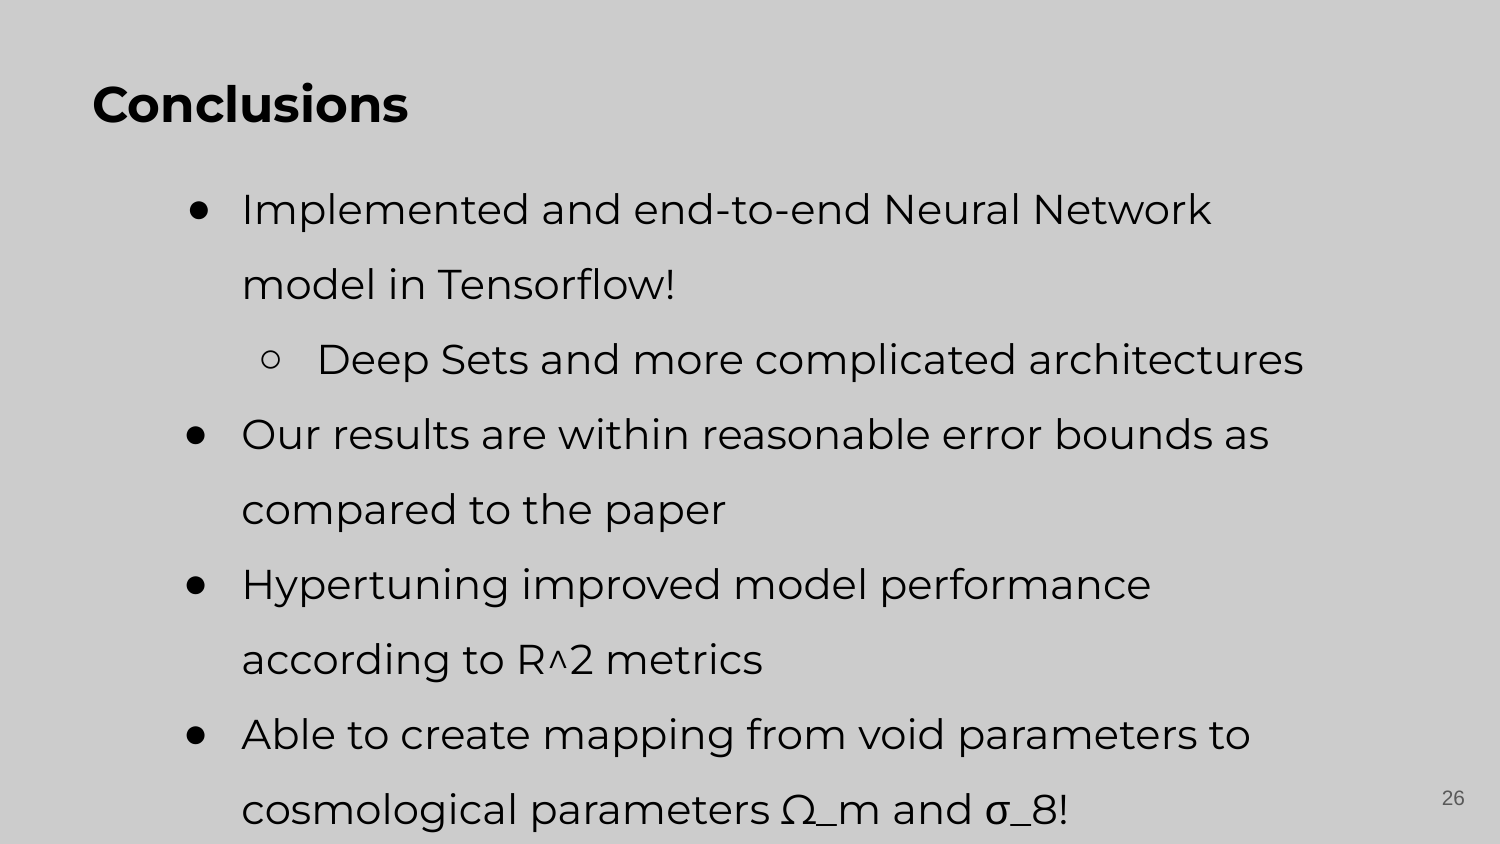

Conclusions
Implemented and end-to-end Neural Network model in Tensorflow!
Deep Sets and more complicated architectures
Our results are within reasonable error bounds as compared to the paper
Hypertuning improved model performance according to R^2 metrics
Able to create mapping from void parameters to cosmological parameters Ω_m and σ_8!
26